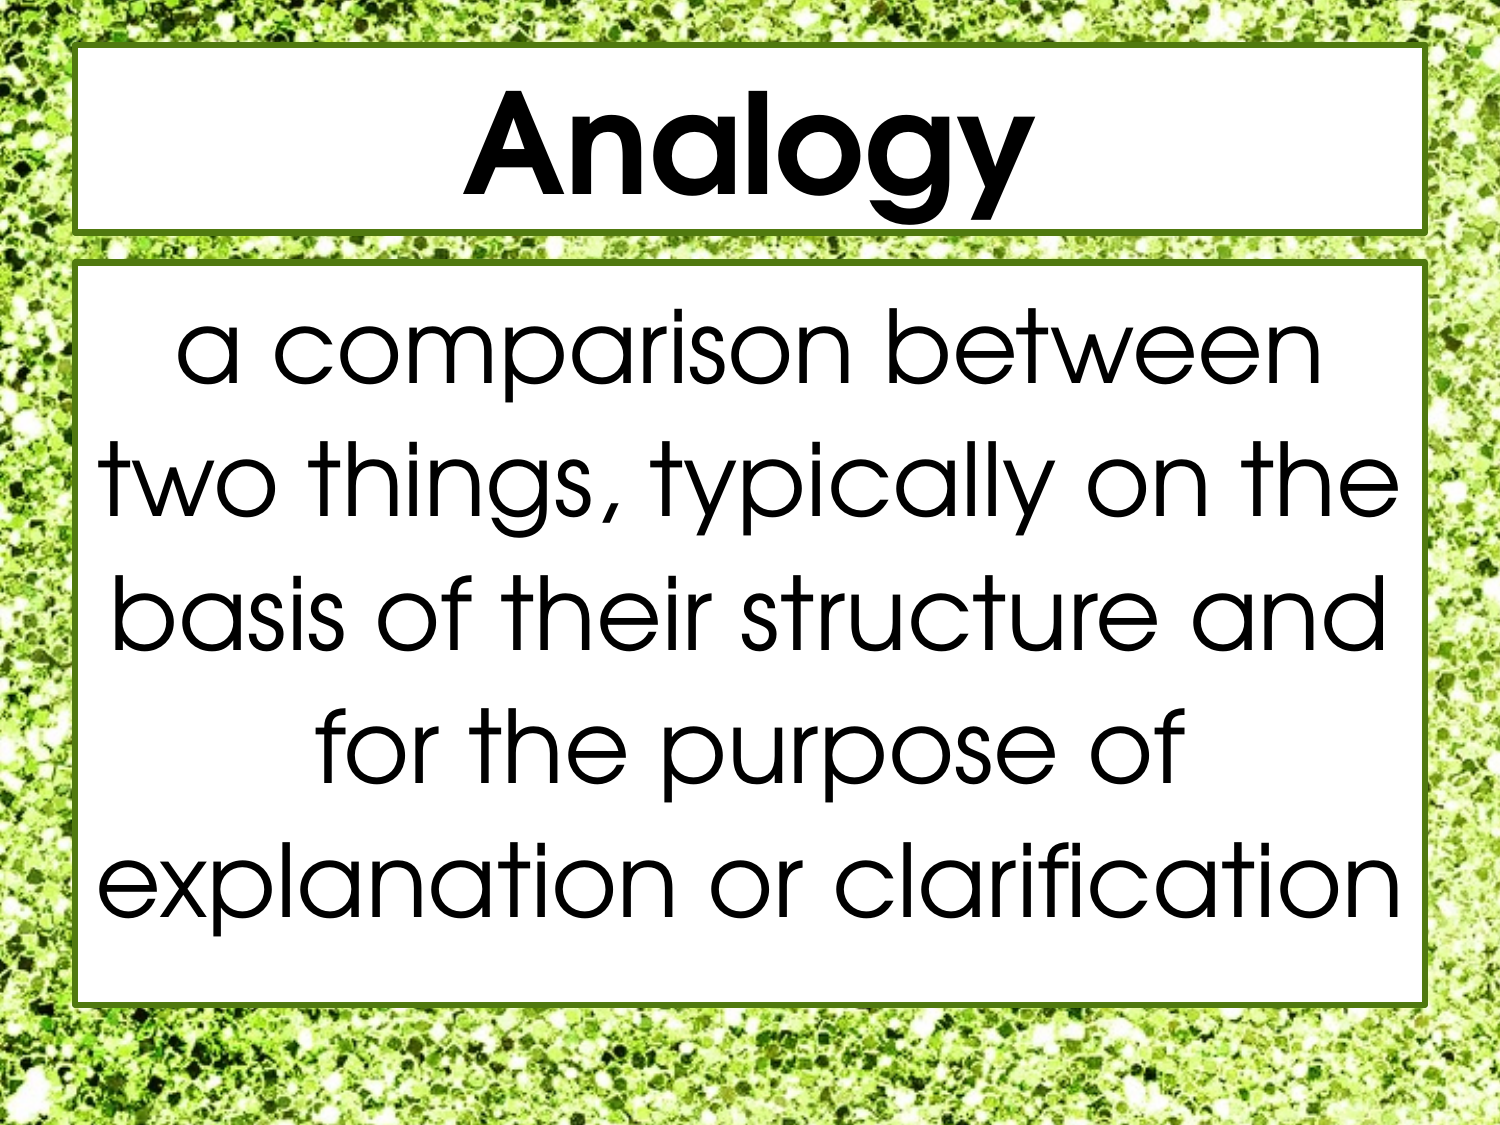

# Analogy
a comparison between two things, typically on the basis of their structure and for the purpose of explanation or clarification